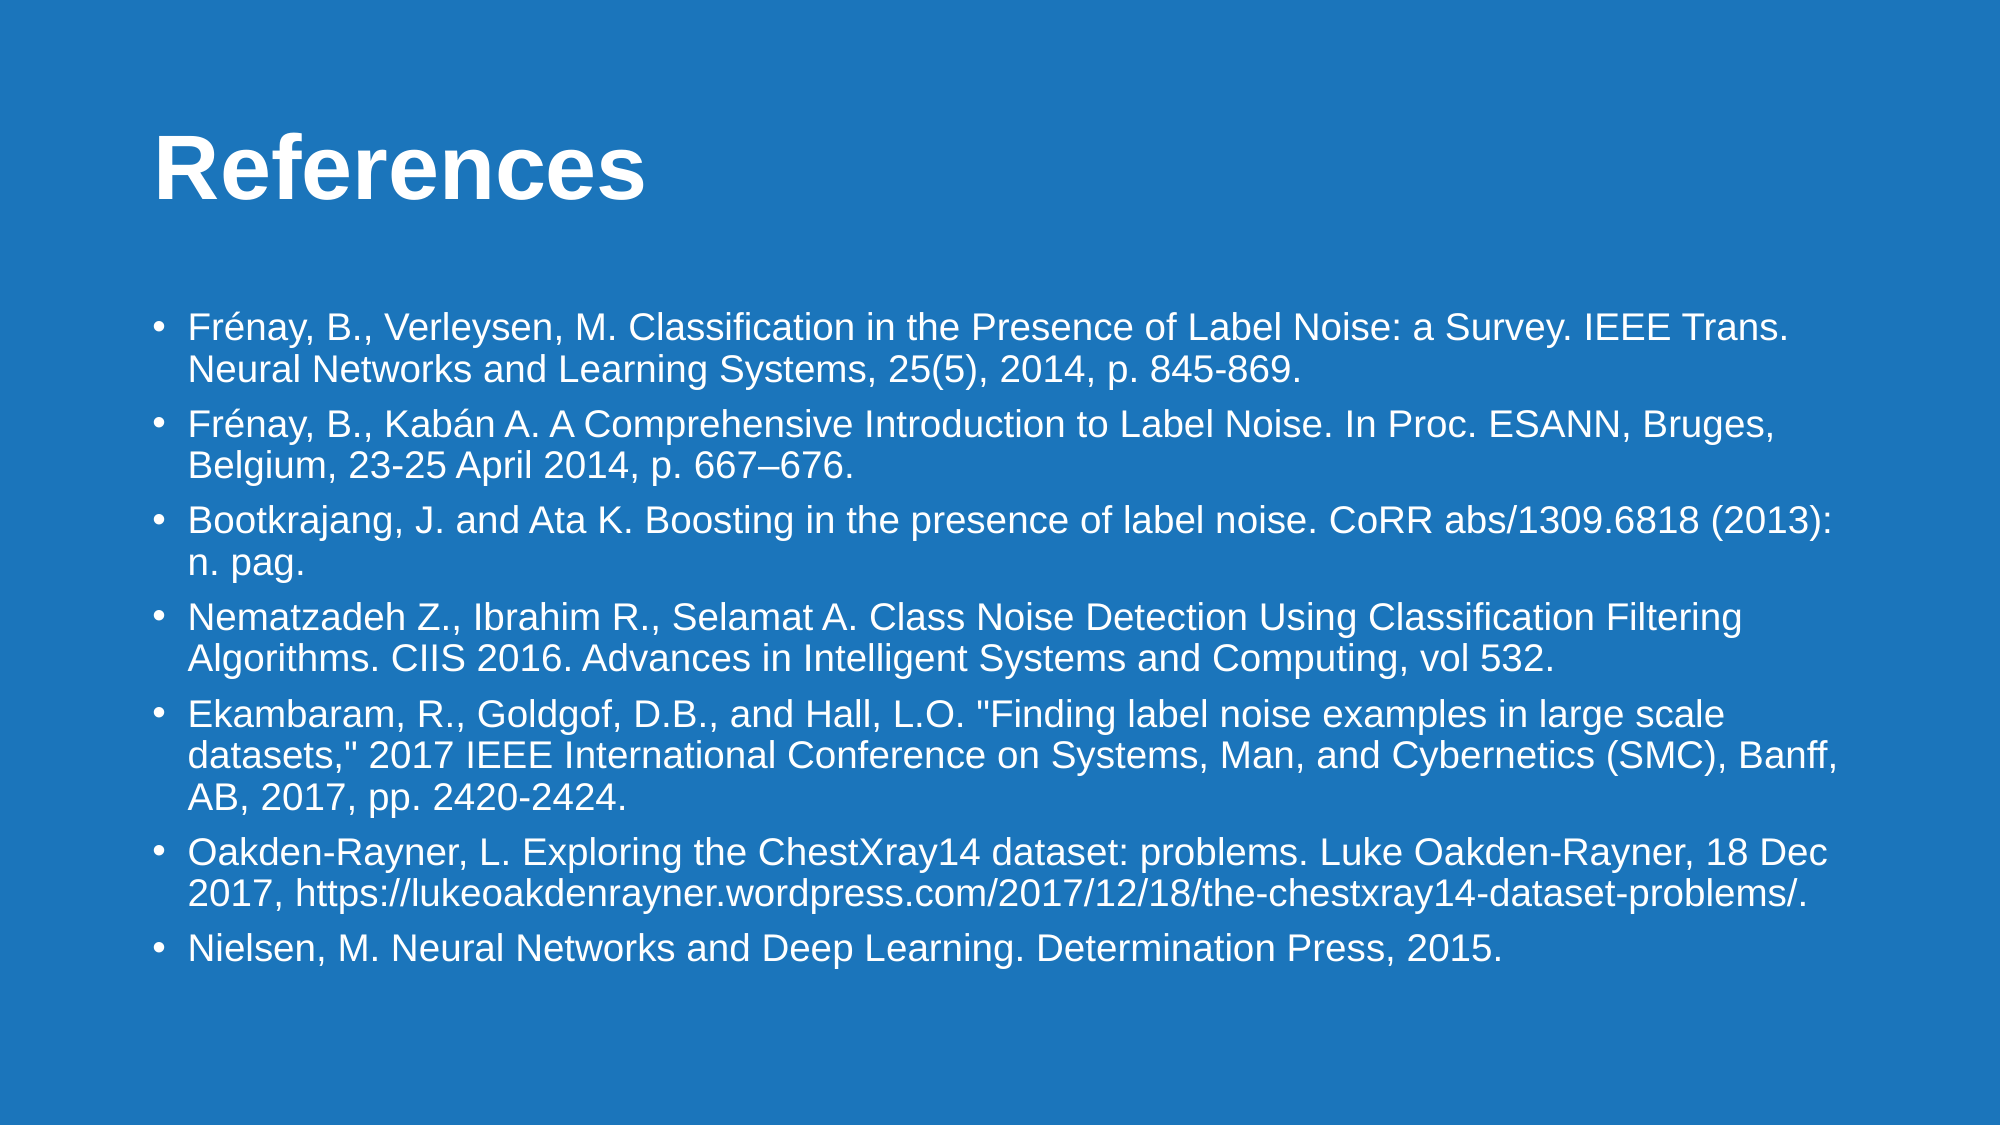

# References
Frénay, B., Verleysen, M. Classification in the Presence of Label Noise: a Survey. IEEE Trans. Neural Networks and Learning Systems, 25(5), 2014, p. 845-869.
Frénay, B., Kabán A. A Comprehensive Introduction to Label Noise. In Proc. ESANN, Bruges, Belgium, 23-25 April 2014, p. 667–676.
Bootkrajang, J. and Ata K. Boosting in the presence of label noise. CoRR abs/1309.6818 (2013): n. pag.
Nematzadeh Z., Ibrahim R., Selamat A. Class Noise Detection Using Classification Filtering Algorithms. CIIS 2016. Advances in Intelligent Systems and Computing, vol 532.
Ekambaram, R., Goldgof, D.B., and Hall, L.O. "Finding label noise examples in large scale datasets," 2017 IEEE International Conference on Systems, Man, and Cybernetics (SMC), Banff, AB, 2017, pp. 2420-2424.
Oakden-Rayner, L. Exploring the ChestXray14 dataset: problems. Luke Oakden-Rayner, 18 Dec 2017, https://lukeoakdenrayner.wordpress.com/2017/12/18/the-chestxray14-dataset-problems/.
Nielsen, M. Neural Networks and Deep Learning. Determination Press, 2015.